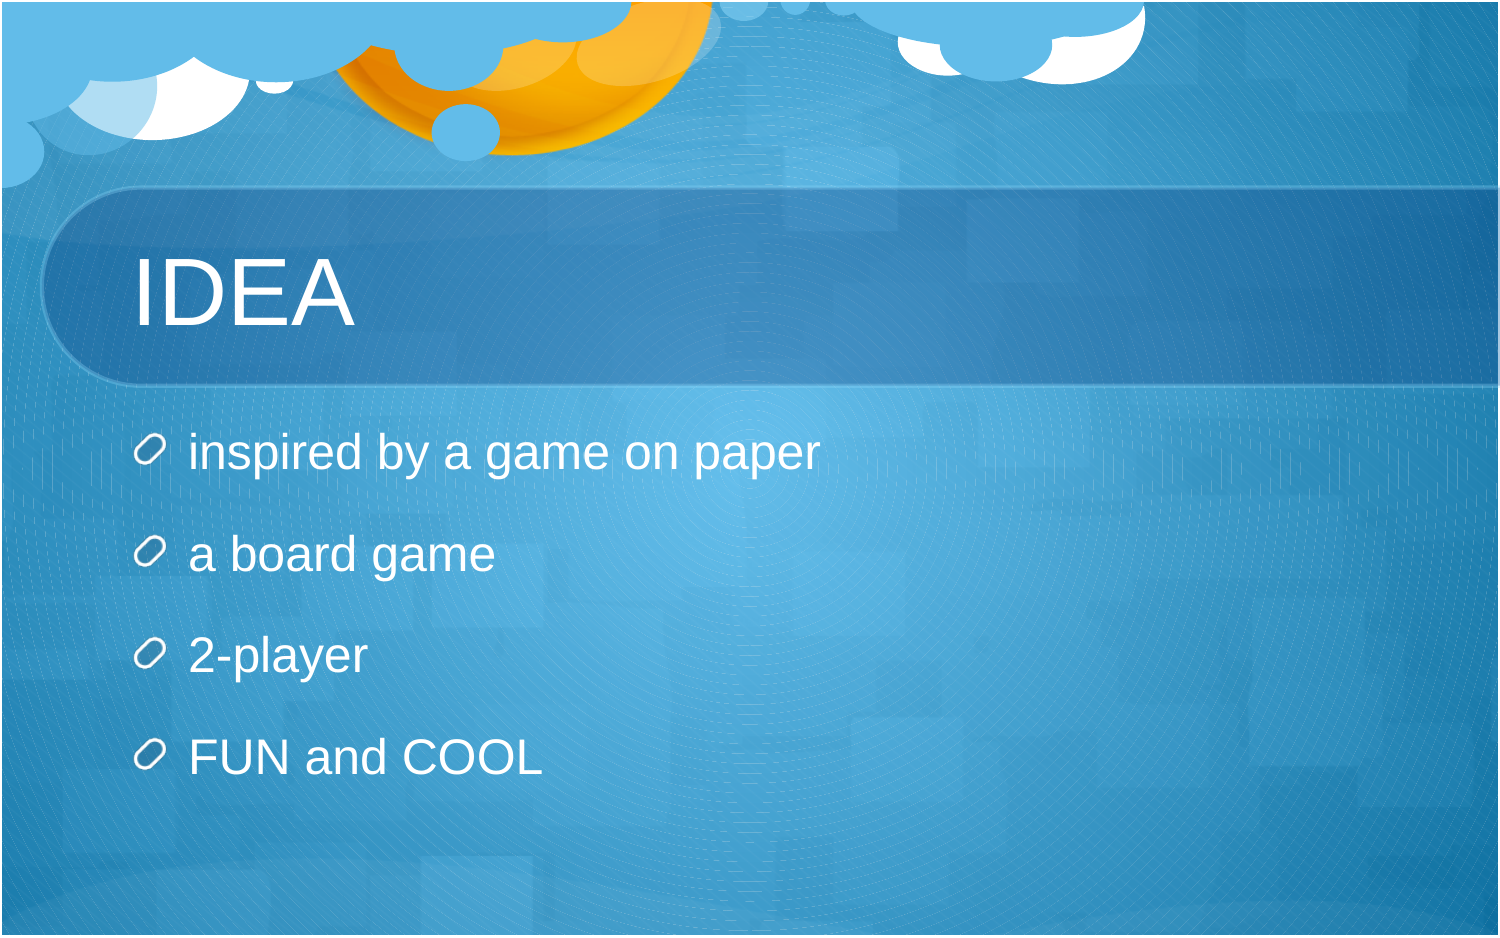

# IDEA
inspired by a game on paper
a board game
2-player
FUN and COOL